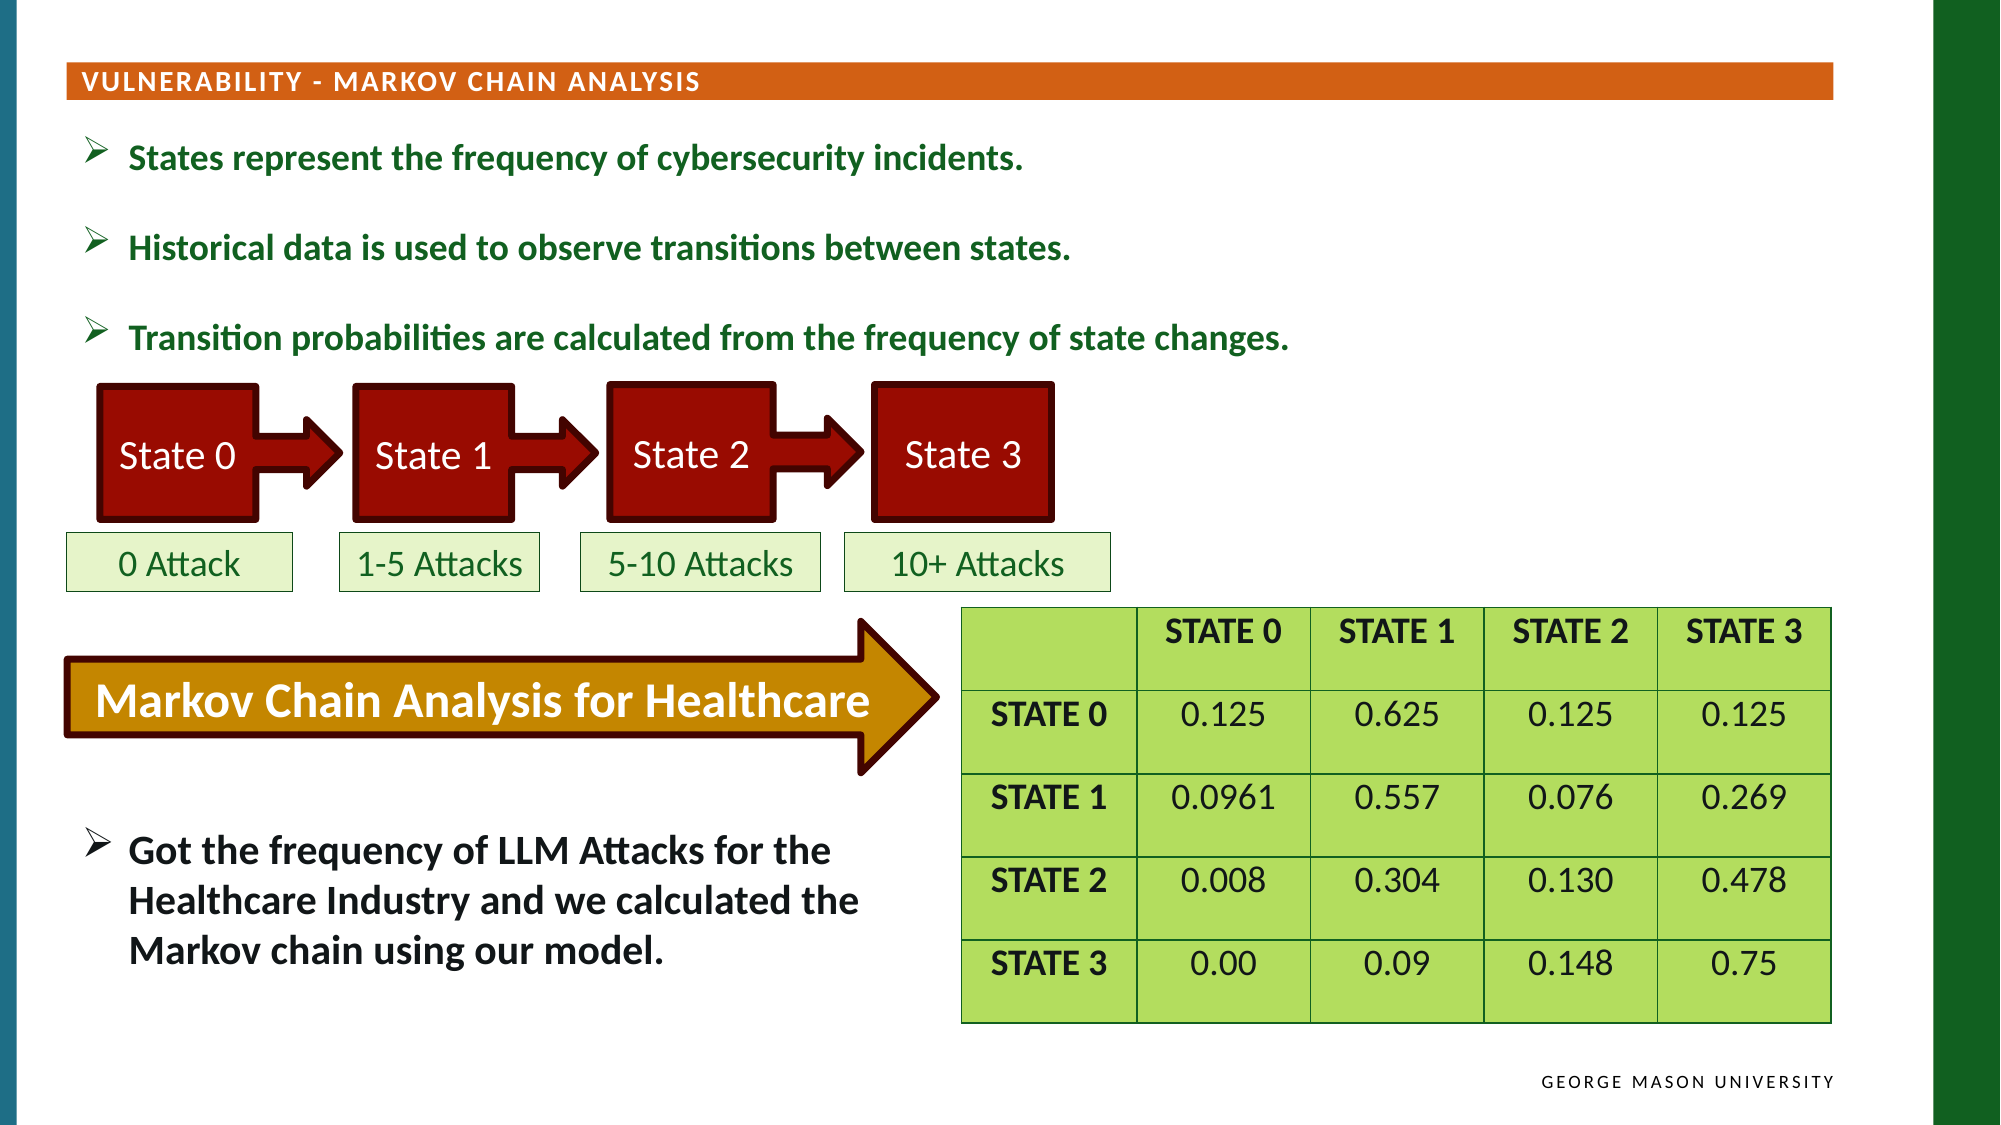

Vulnerability - Markov Chain analysis
States represent the frequency of cybersecurity incidents.

Historical data is used to observe transitions between states.

Transition probabilities are calculated from the frequency of state changes.
State 2
State 3
State 1
State 0
1-5 Attacks
5-10 Attacks
0 Attack
10+ Attacks
|  | STATE 0 | STATE 1 | STATE 2 | STATE 3 |
| --- | --- | --- | --- | --- |
| STATE 0 | 0.125 | 0.625 | 0.125 | 0.125 |
| STATE 1 | 0.0961 | 0.557 | 0.076 | 0.269 |
| STATE 2 | 0.008 | 0.304 | 0.130 | 0.478 |
| STATE 3 | 0.00 | 0.09 | 0.148 | 0.75 |
Markov Chain Analysis for Healthcare
Got the frequency of LLM Attacks for the Healthcare Industry and we calculated the Markov chain using our model.